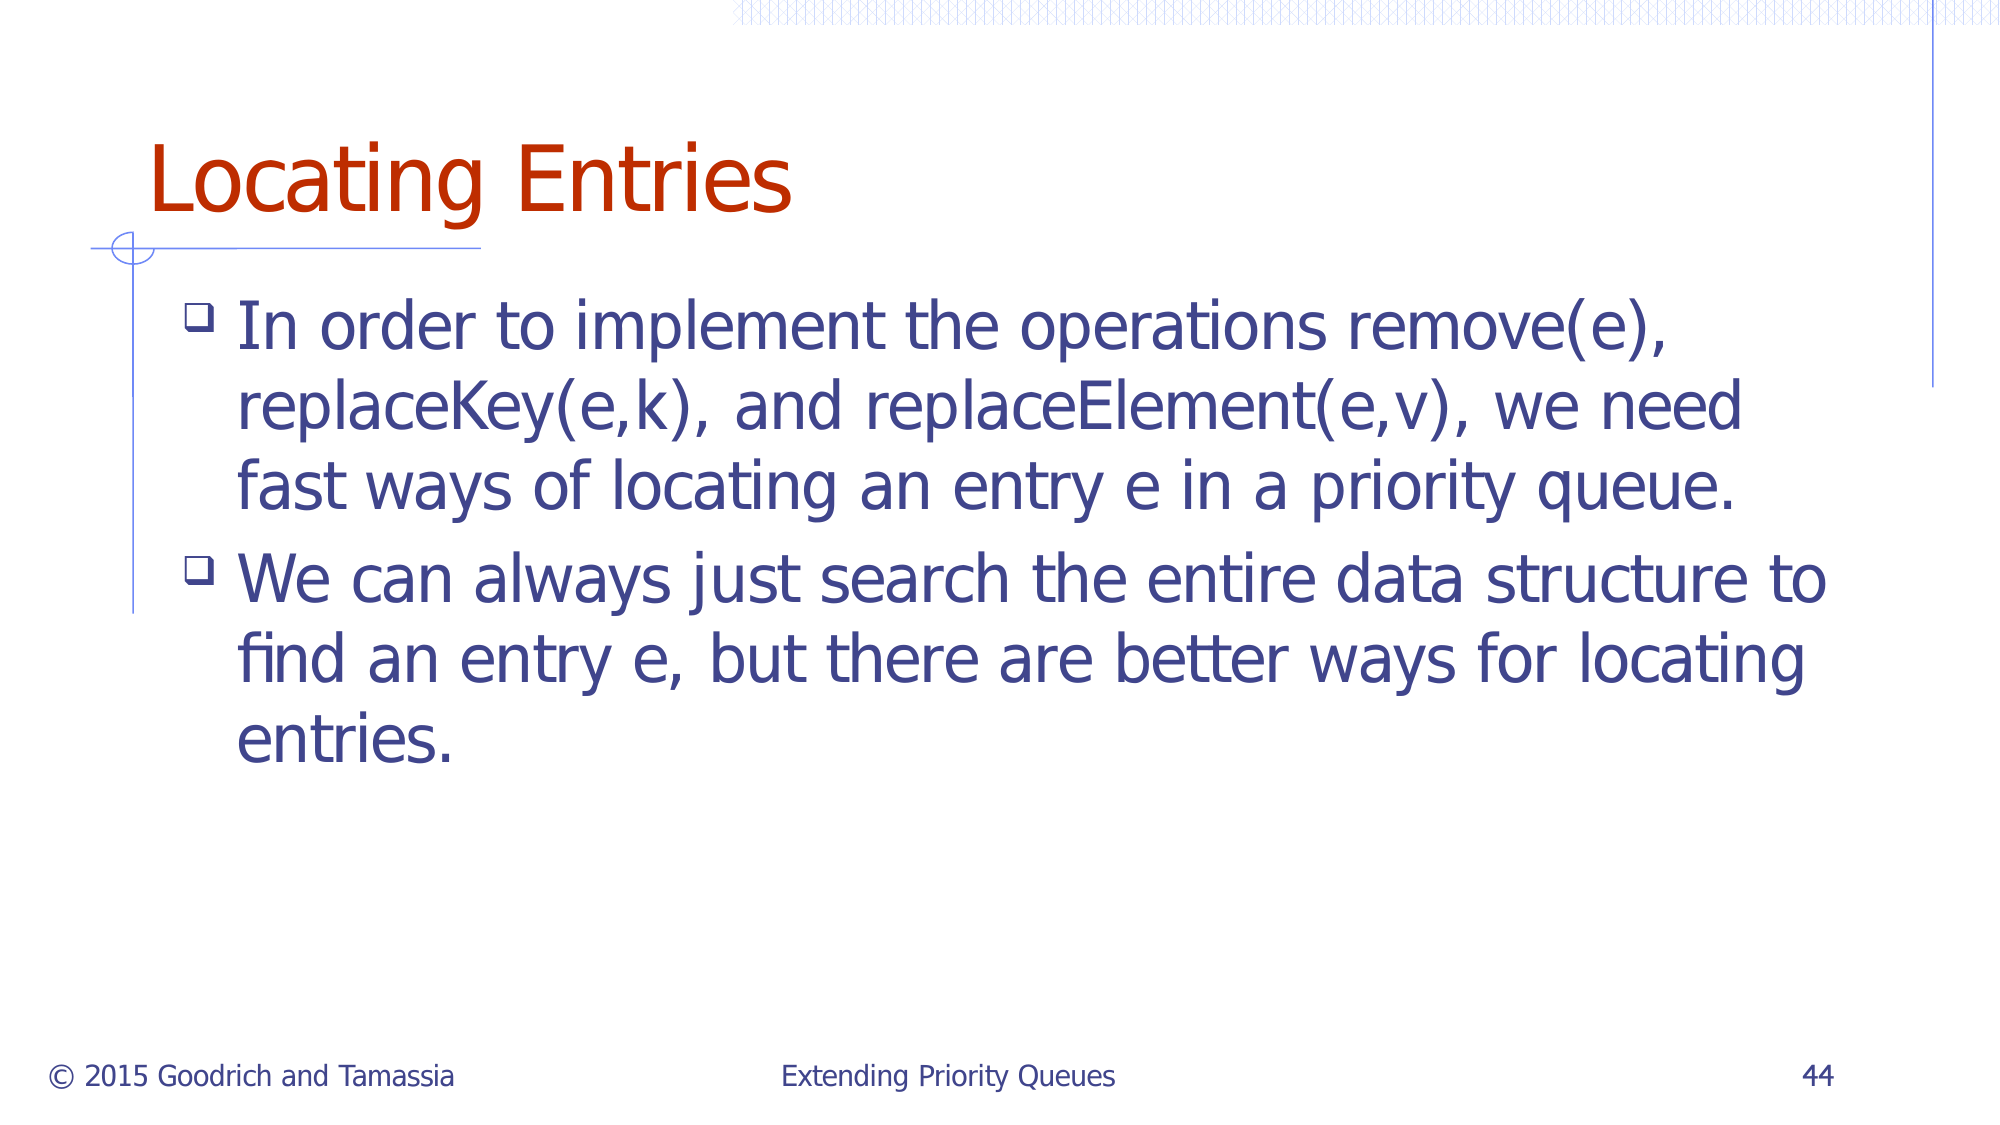

# Locating Entries
In order to implement the operations remove(e), replaceKey(e,k), and replaceElement(e,v), we need fast ways of locating an entry e in a priority queue.
We can always just search the entire data structure to find an entry e, but there are better ways for locating entries.
© 2015 Goodrich and Tamassia
Extending Priority Queues
44